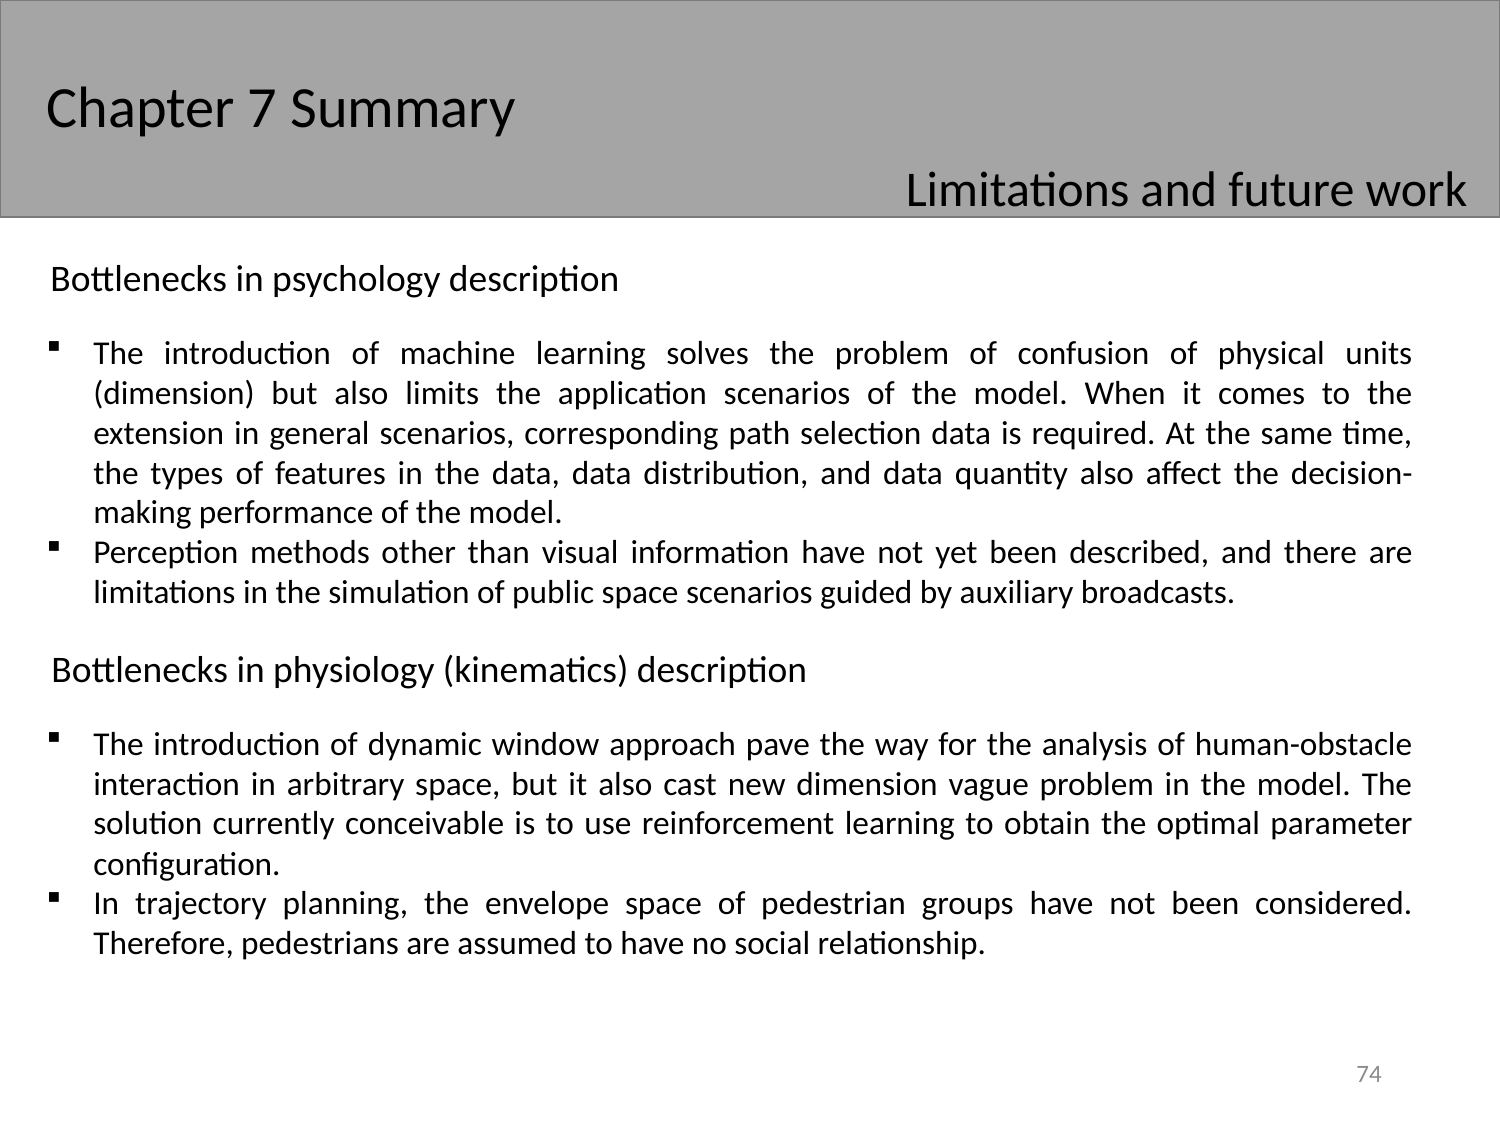

# Chapter 7 Summary
Limitations and future work
Bottlenecks in psychology description
The introduction of machine learning solves the problem of confusion of physical units (dimension) but also limits the application scenarios of the model. When it comes to the extension in general scenarios, corresponding path selection data is required. At the same time, the types of features in the data, data distribution, and data quantity also affect the decision-making performance of the model.
Perception methods other than visual information have not yet been described, and there are limitations in the simulation of public space scenarios guided by auxiliary broadcasts.
Bottlenecks in physiology (kinematics) description
The introduction of dynamic window approach pave the way for the analysis of human-obstacle interaction in arbitrary space, but it also cast new dimension vague problem in the model. The solution currently conceivable is to use reinforcement learning to obtain the optimal parameter configuration.
In trajectory planning, the envelope space of pedestrian groups have not been considered. Therefore, pedestrians are assumed to have no social relationship.
74